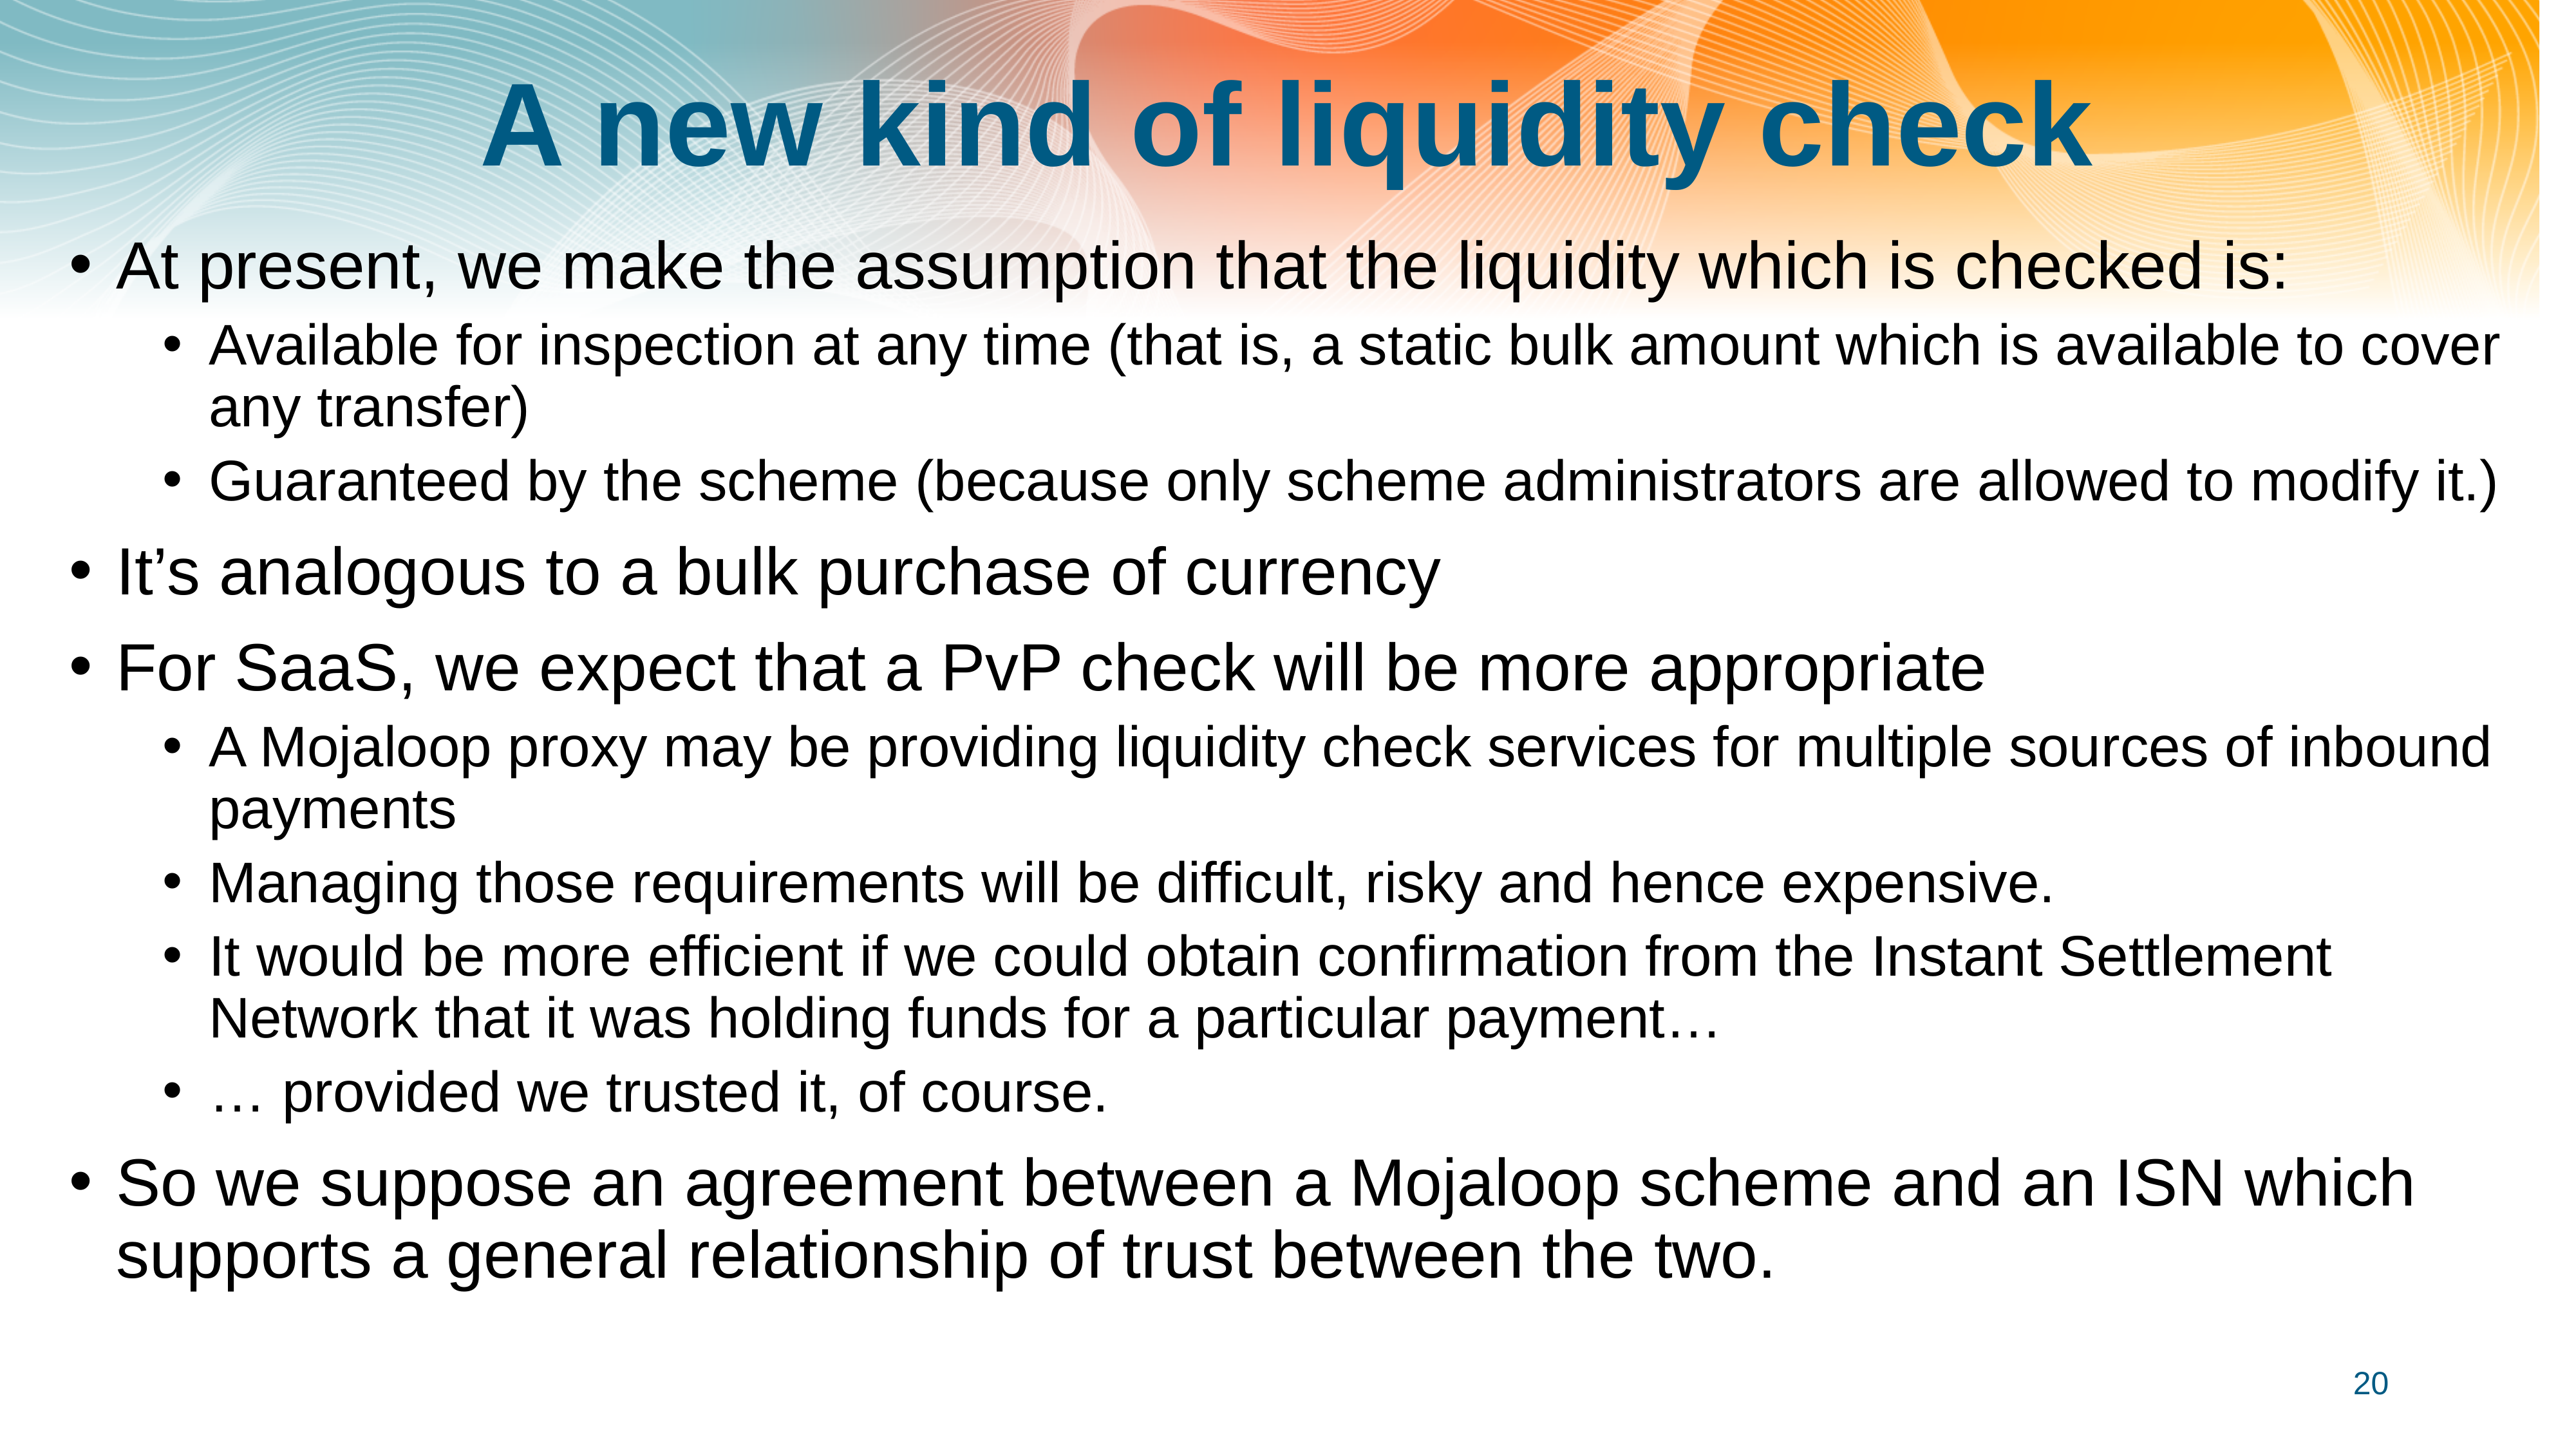

# A new kind of liquidity check
At present, we make the assumption that the liquidity which is checked is:
Available for inspection at any time (that is, a static bulk amount which is available to cover any transfer)
Guaranteed by the scheme (because only scheme administrators are allowed to modify it.)
It’s analogous to a bulk purchase of currency
For SaaS, we expect that a PvP check will be more appropriate
A Mojaloop proxy may be providing liquidity check services for multiple sources of inbound payments
Managing those requirements will be difficult, risky and hence expensive.
It would be more efficient if we could obtain confirmation from the Instant Settlement Network that it was holding funds for a particular payment…
… provided we trusted it, of course.
So we suppose an agreement between a Mojaloop scheme and an ISN which supports a general relationship of trust between the two.

20